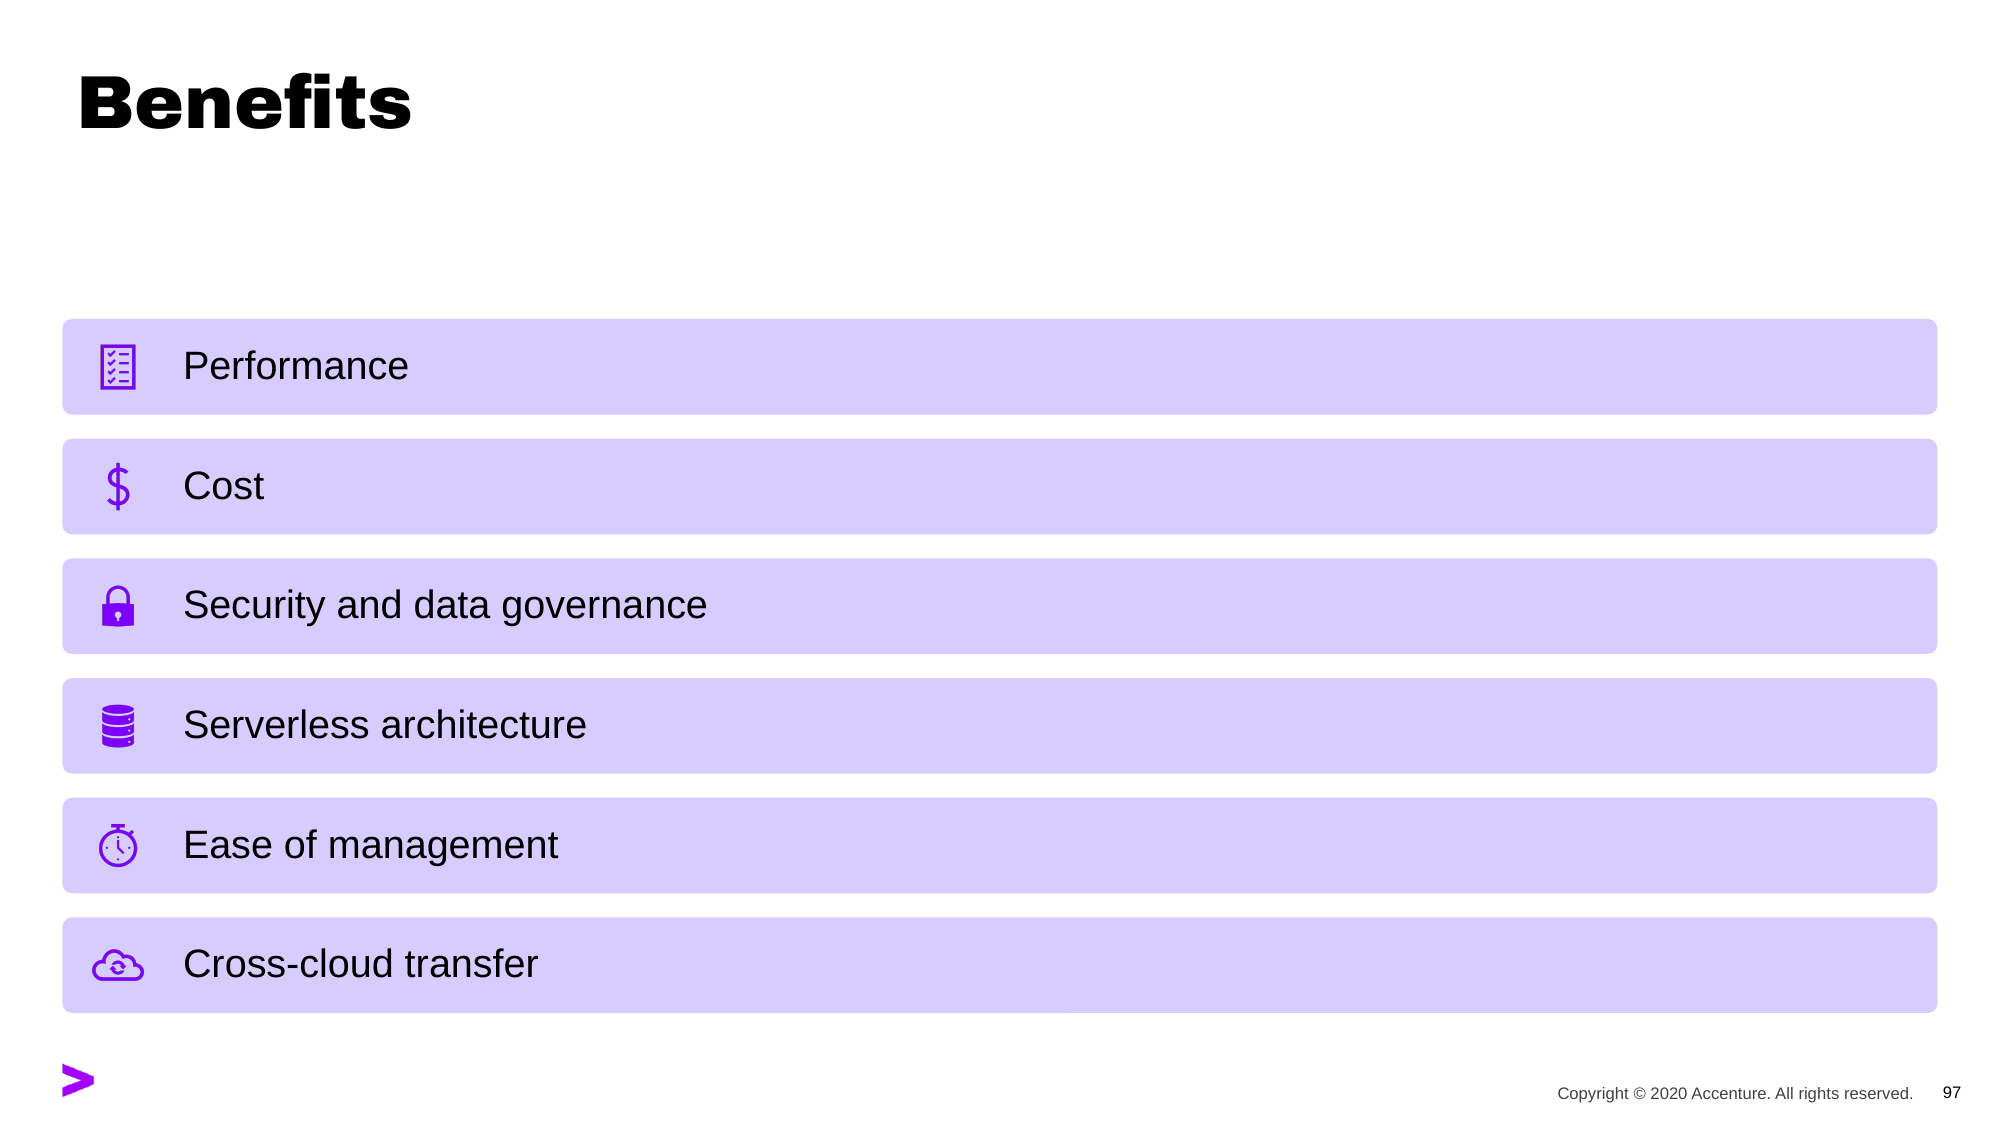

# Benefits

Performance
Cost
Security and data governance
Serverless architecture
Ease of management
Cross-cloud transfer
97